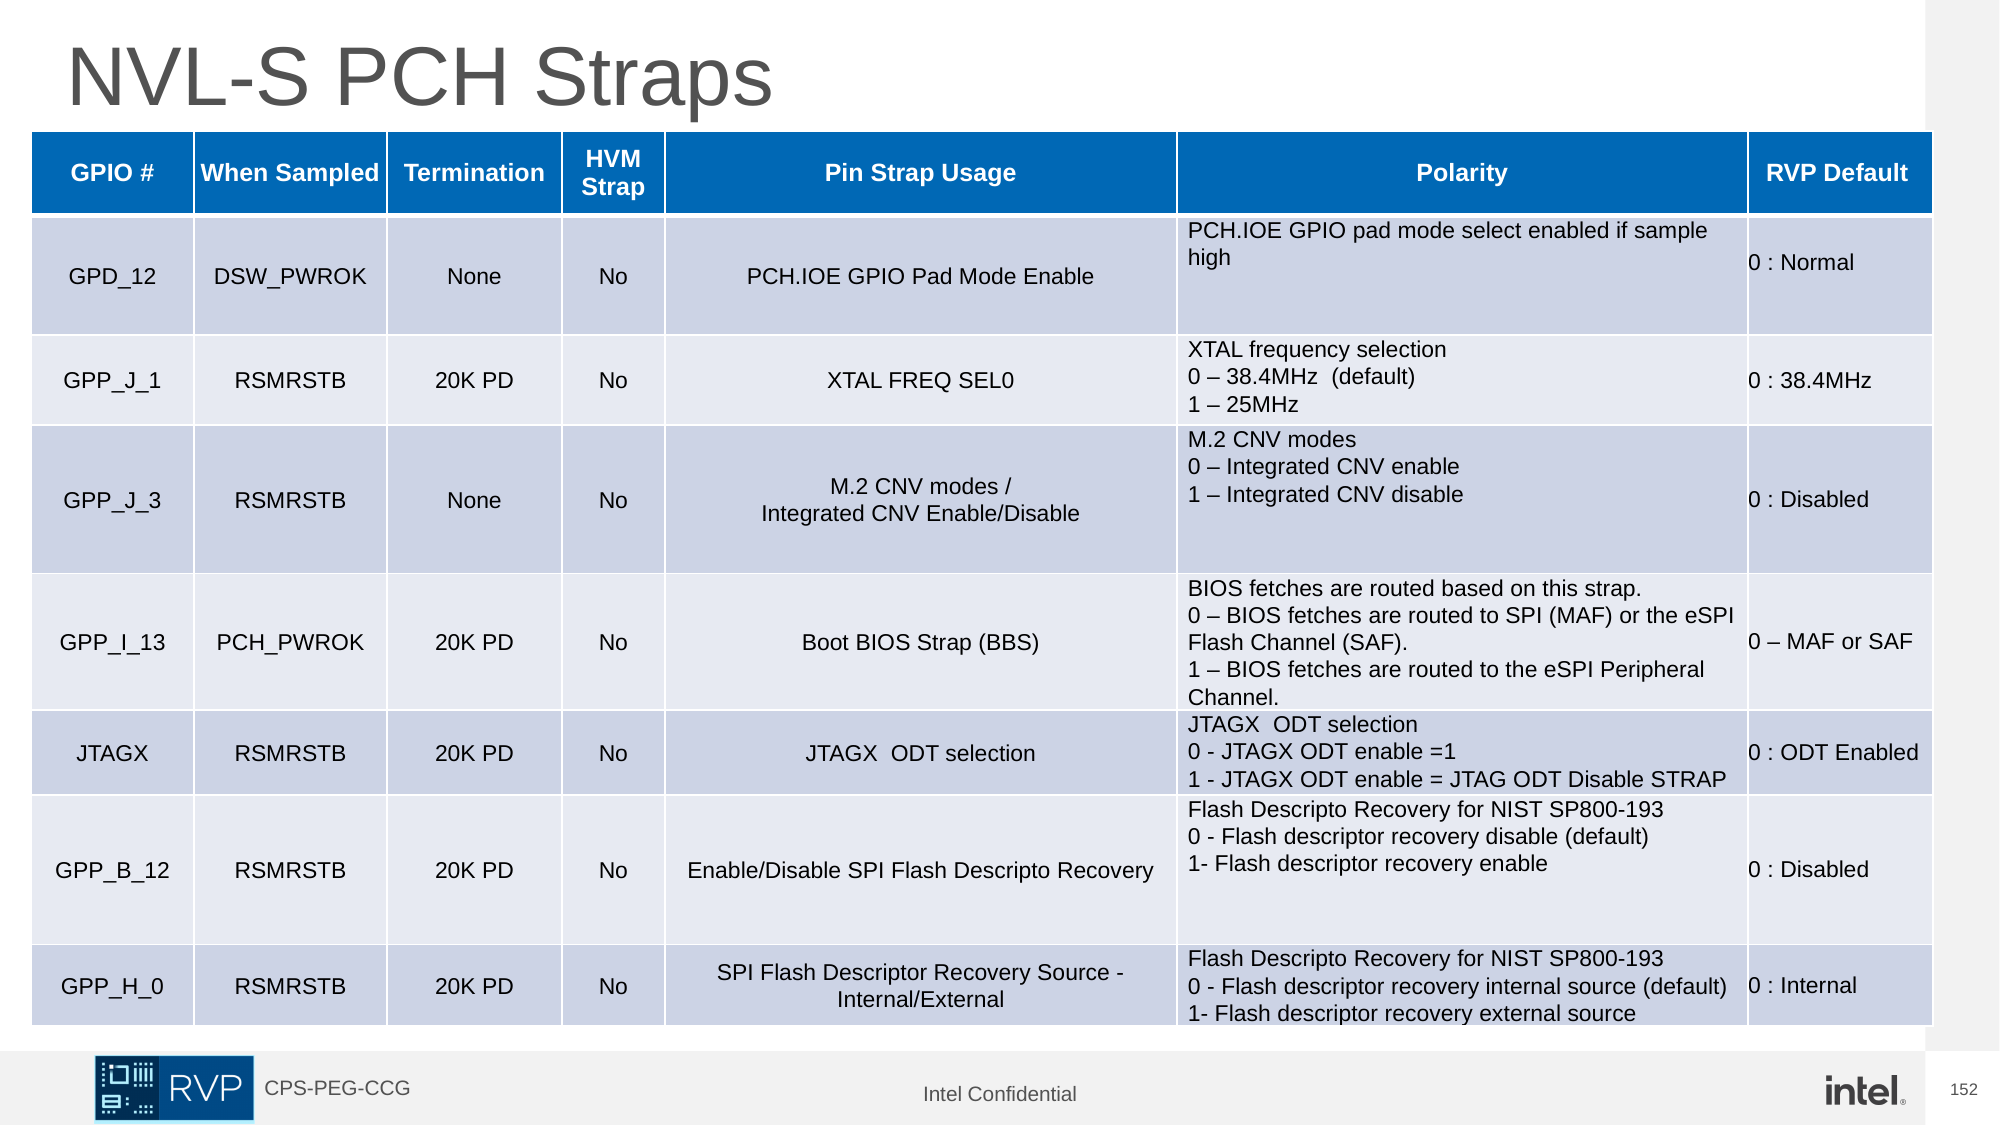

NVL-S PCH Straps
| GPIO #​ | When Sampled​ | Termination​ | HVM Strap​ | Pin Strap Usage​ | Polarity​ | RVP Default​ |
| --- | --- | --- | --- | --- | --- | --- |
| GPD\_12 | DSW\_PWROK | None | No | PCH.IOE GPIO Pad Mode Enable | PCH.IOE GPIO pad mode select enabled if sample high | 0 : Normal |
| GPP\_J\_1 | RSMRSTB | 20K PD | No | XTAL FREQ SEL0 | XTAL frequency selection 0 – 38.4MHz (default) 1 – 25MHz | 0 : 38.4MHz |
| GPP\_J\_3 | RSMRSTB | None | No | M.2 CNV modes / Integrated CNV Enable/Disable | M.2 CNV modes 0 – Integrated CNV enable 1 – Integrated CNV disable | 0 : Disabled |
| GPP\_I\_13 | PCH\_PWROK | 20K PD | No | Boot BIOS Strap (BBS) | BIOS fetches are routed based on this strap. 0 – BIOS fetches are routed to SPI (MAF) or the eSPI Flash Channel (SAF). 1 – BIOS fetches are routed to the eSPI Peripheral Channel. | 0 – MAF or SAF |
| JTAGX | RSMRSTB | 20K PD | No | JTAGX ODT selection | JTAGX ODT selection 0 - JTAGX ODT enable =1 1 - JTAGX ODT enable = JTAG ODT Disable STRAP | 0 : ODT Enabled |
| GPP\_B\_12 | RSMRSTB | 20K PD | No | Enable/Disable SPI Flash Descripto Recovery | Flash Descripto Recovery for NIST SP800-193 0 - Flash descriptor recovery disable (default) 1- Flash descriptor recovery enable | 0 : Disabled |
| GPP\_H\_0 | RSMRSTB | 20K PD | No | SPI Flash Descriptor Recovery Source - Internal/External | Flash Descripto Recovery for NIST SP800-193 0 - Flash descriptor recovery internal source (default) 1- Flash descriptor recovery external source | 0 : Internal |